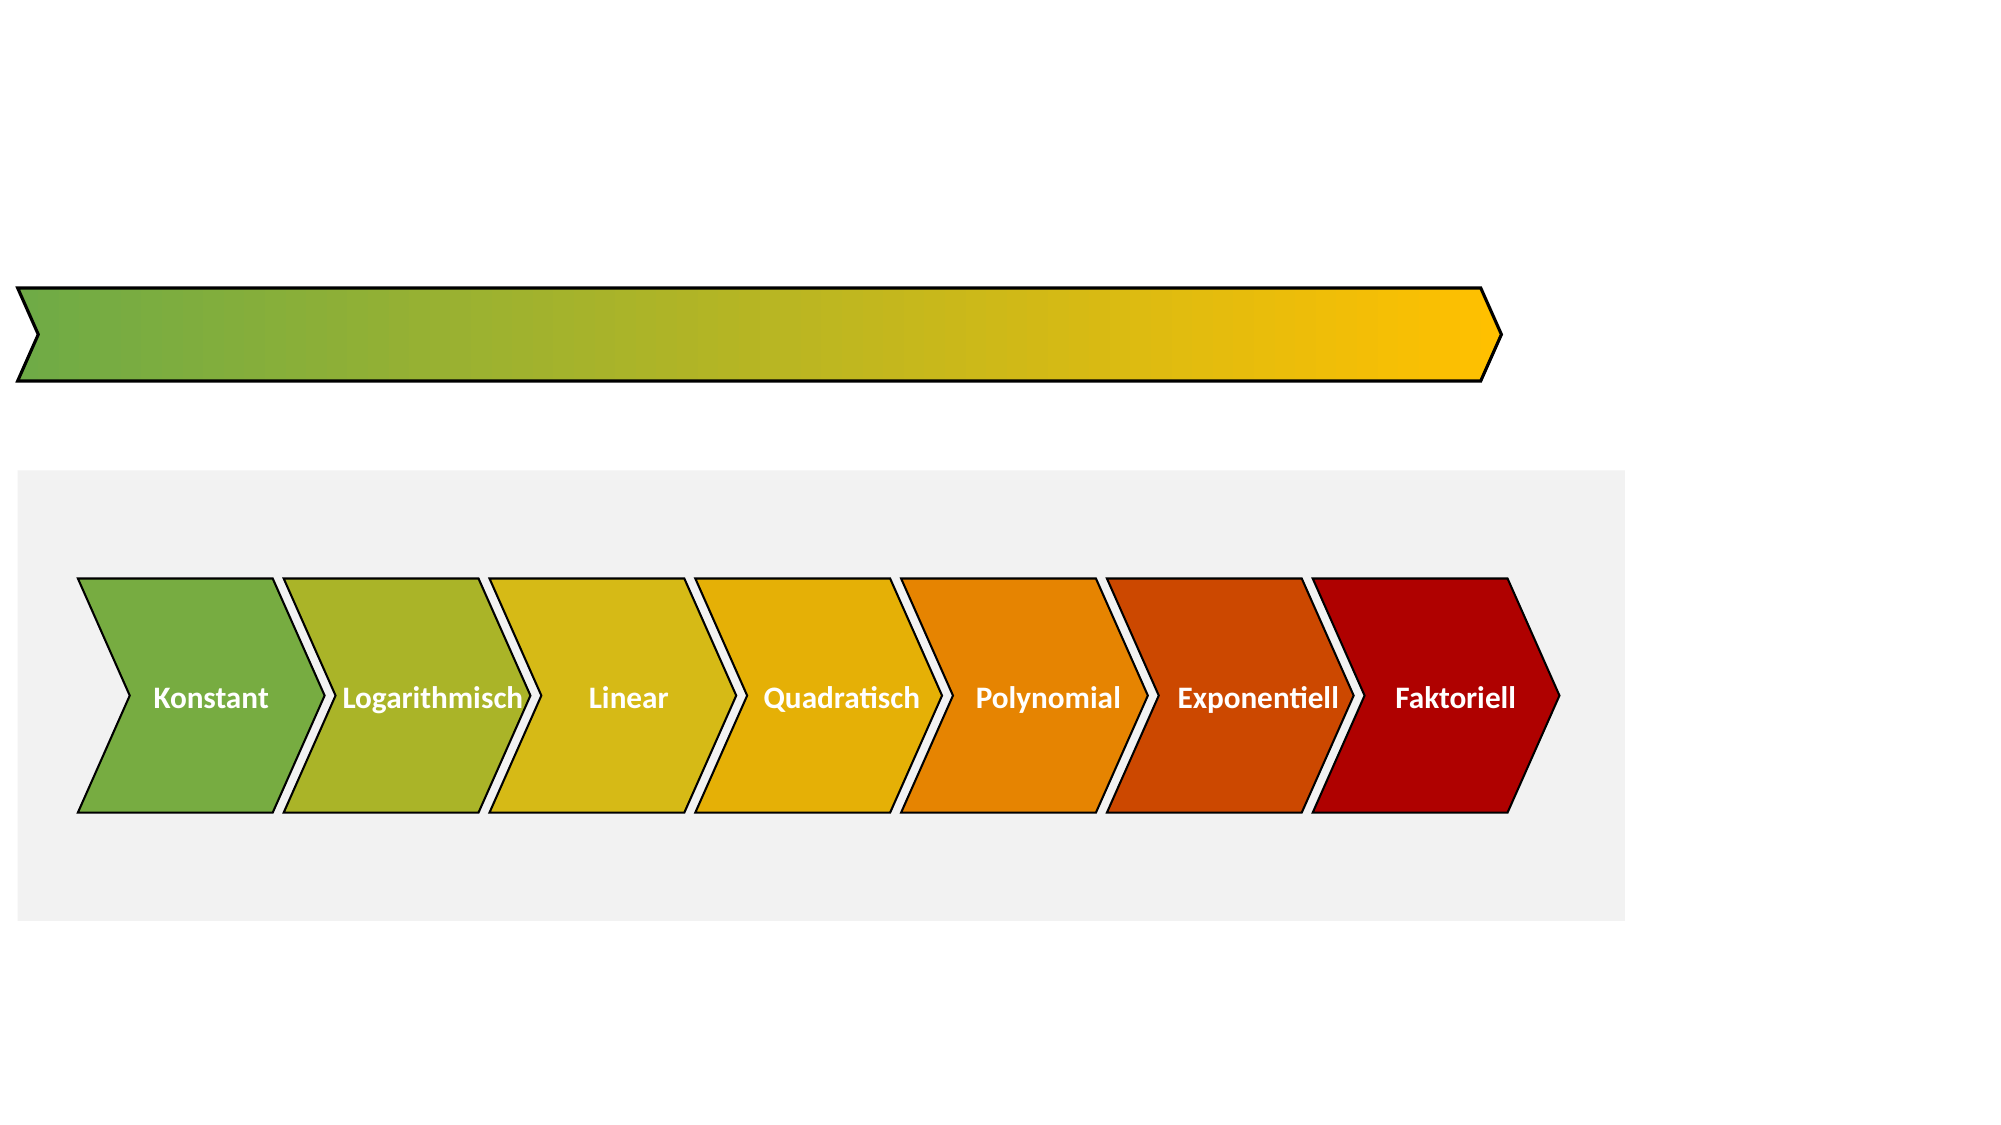

Interpretation
Konstant
Logarithmisch
Linear
Quadratisch
Polynomial
Exponentiell
Faktoriell